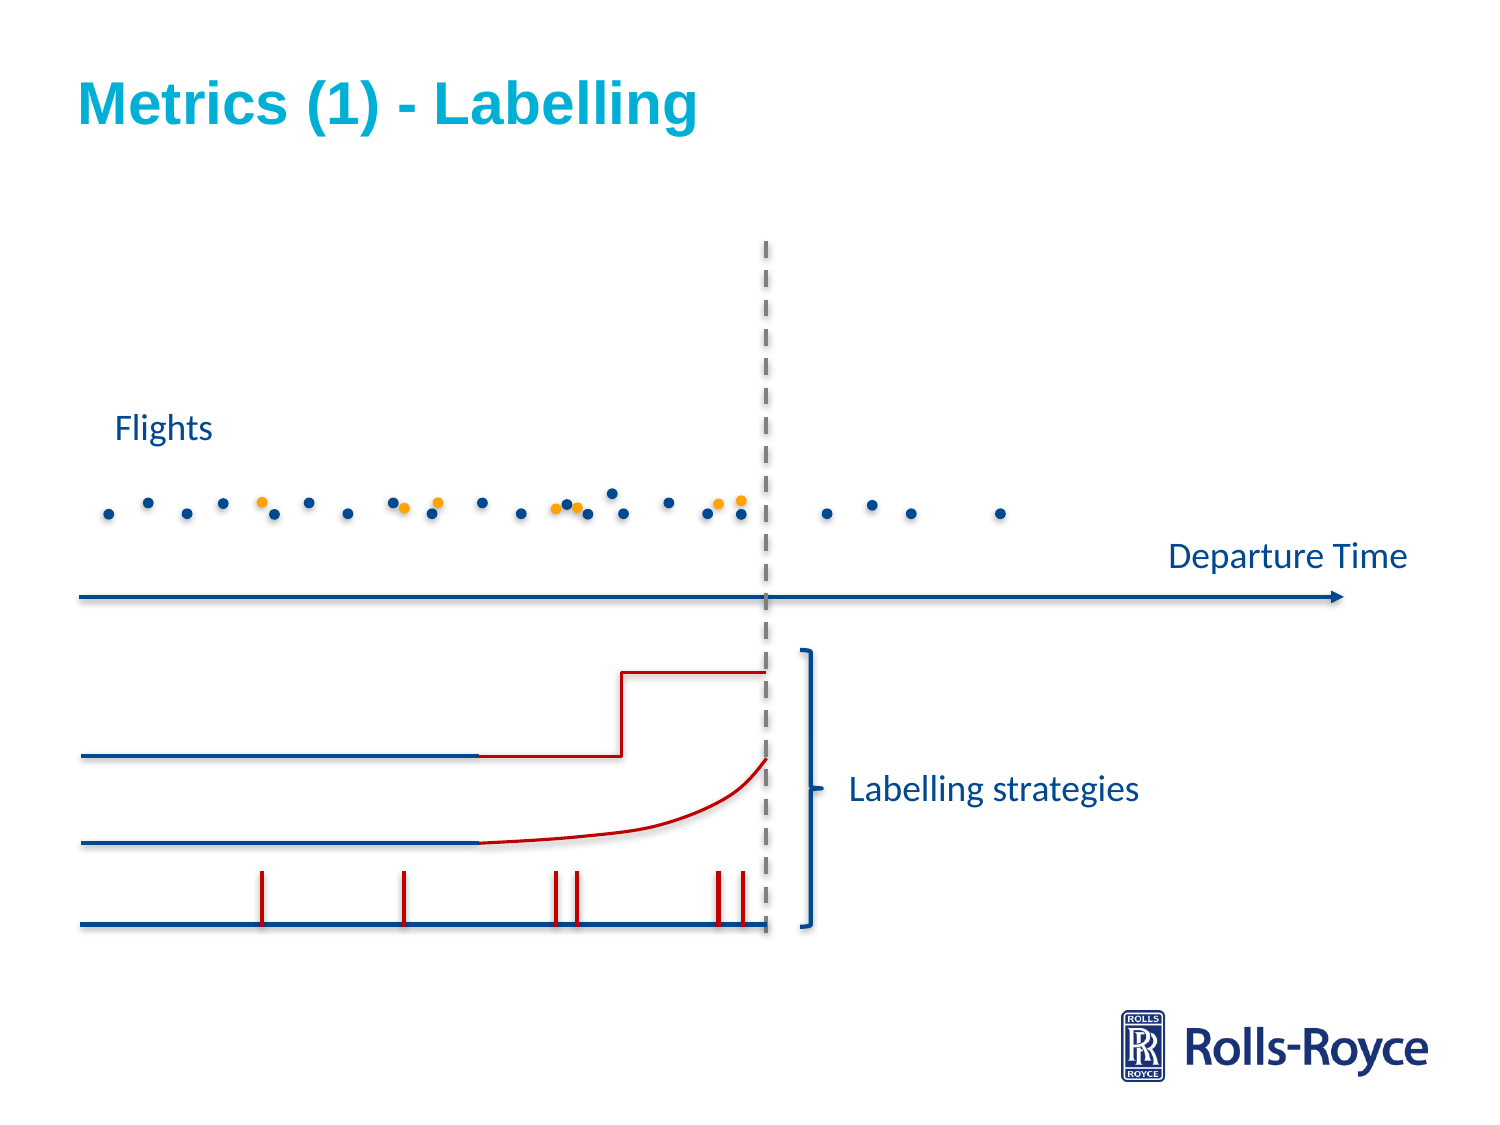

# Metrics (1) - Labelling
Flights

Departure Time

Labelling strategies